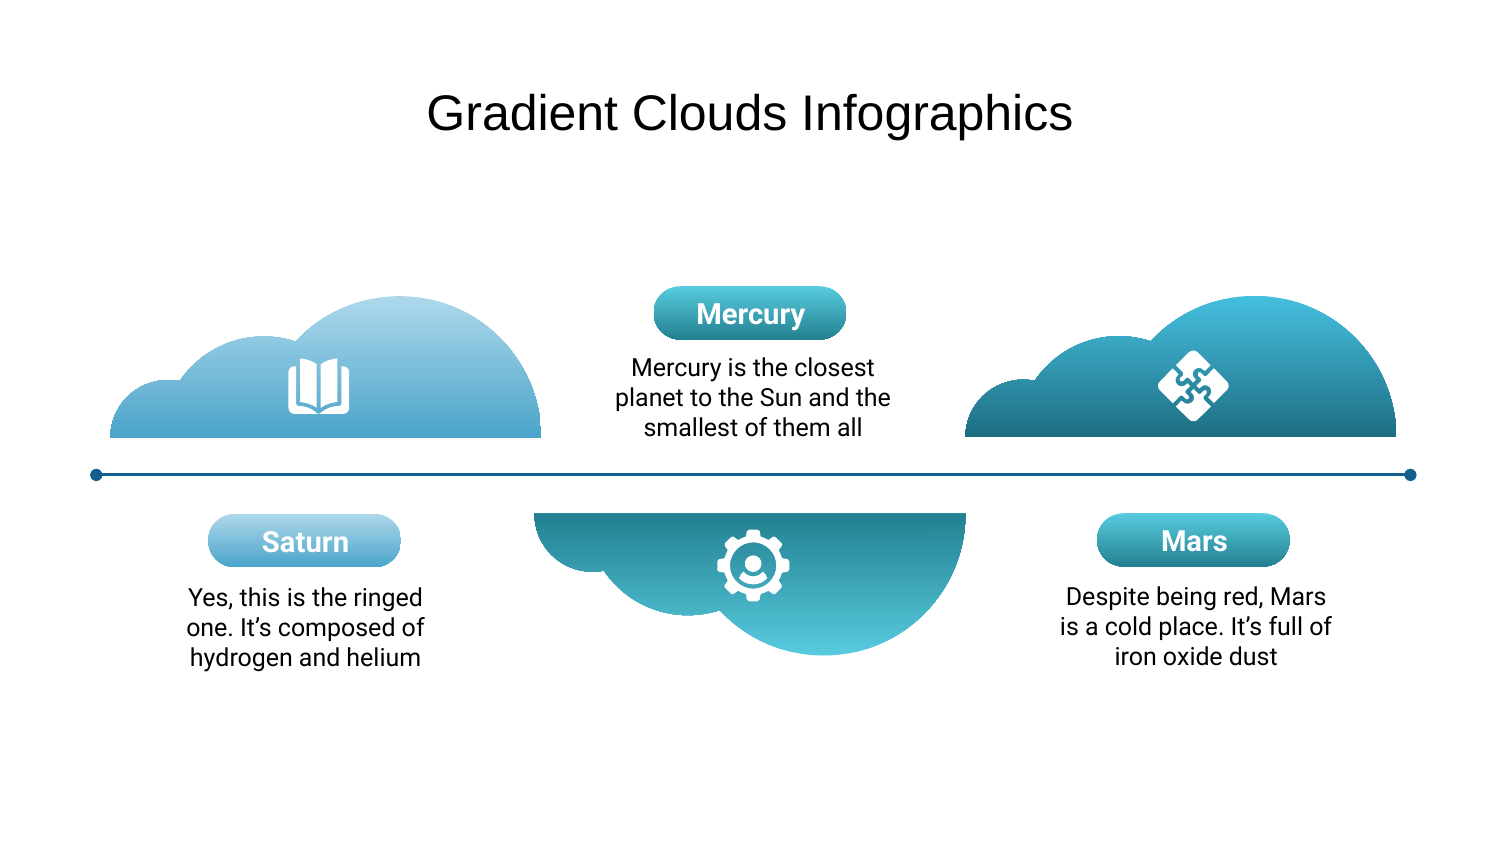

# Gradient Clouds Infographics
Mercury

Mercury is the closest planet to the Sun and the smallest of them all

Mars

Saturn

Despite being red, Mars is a cold place. It’s full of iron oxide dust
Yes, this is the ringed one. It’s composed of hydrogen and helium